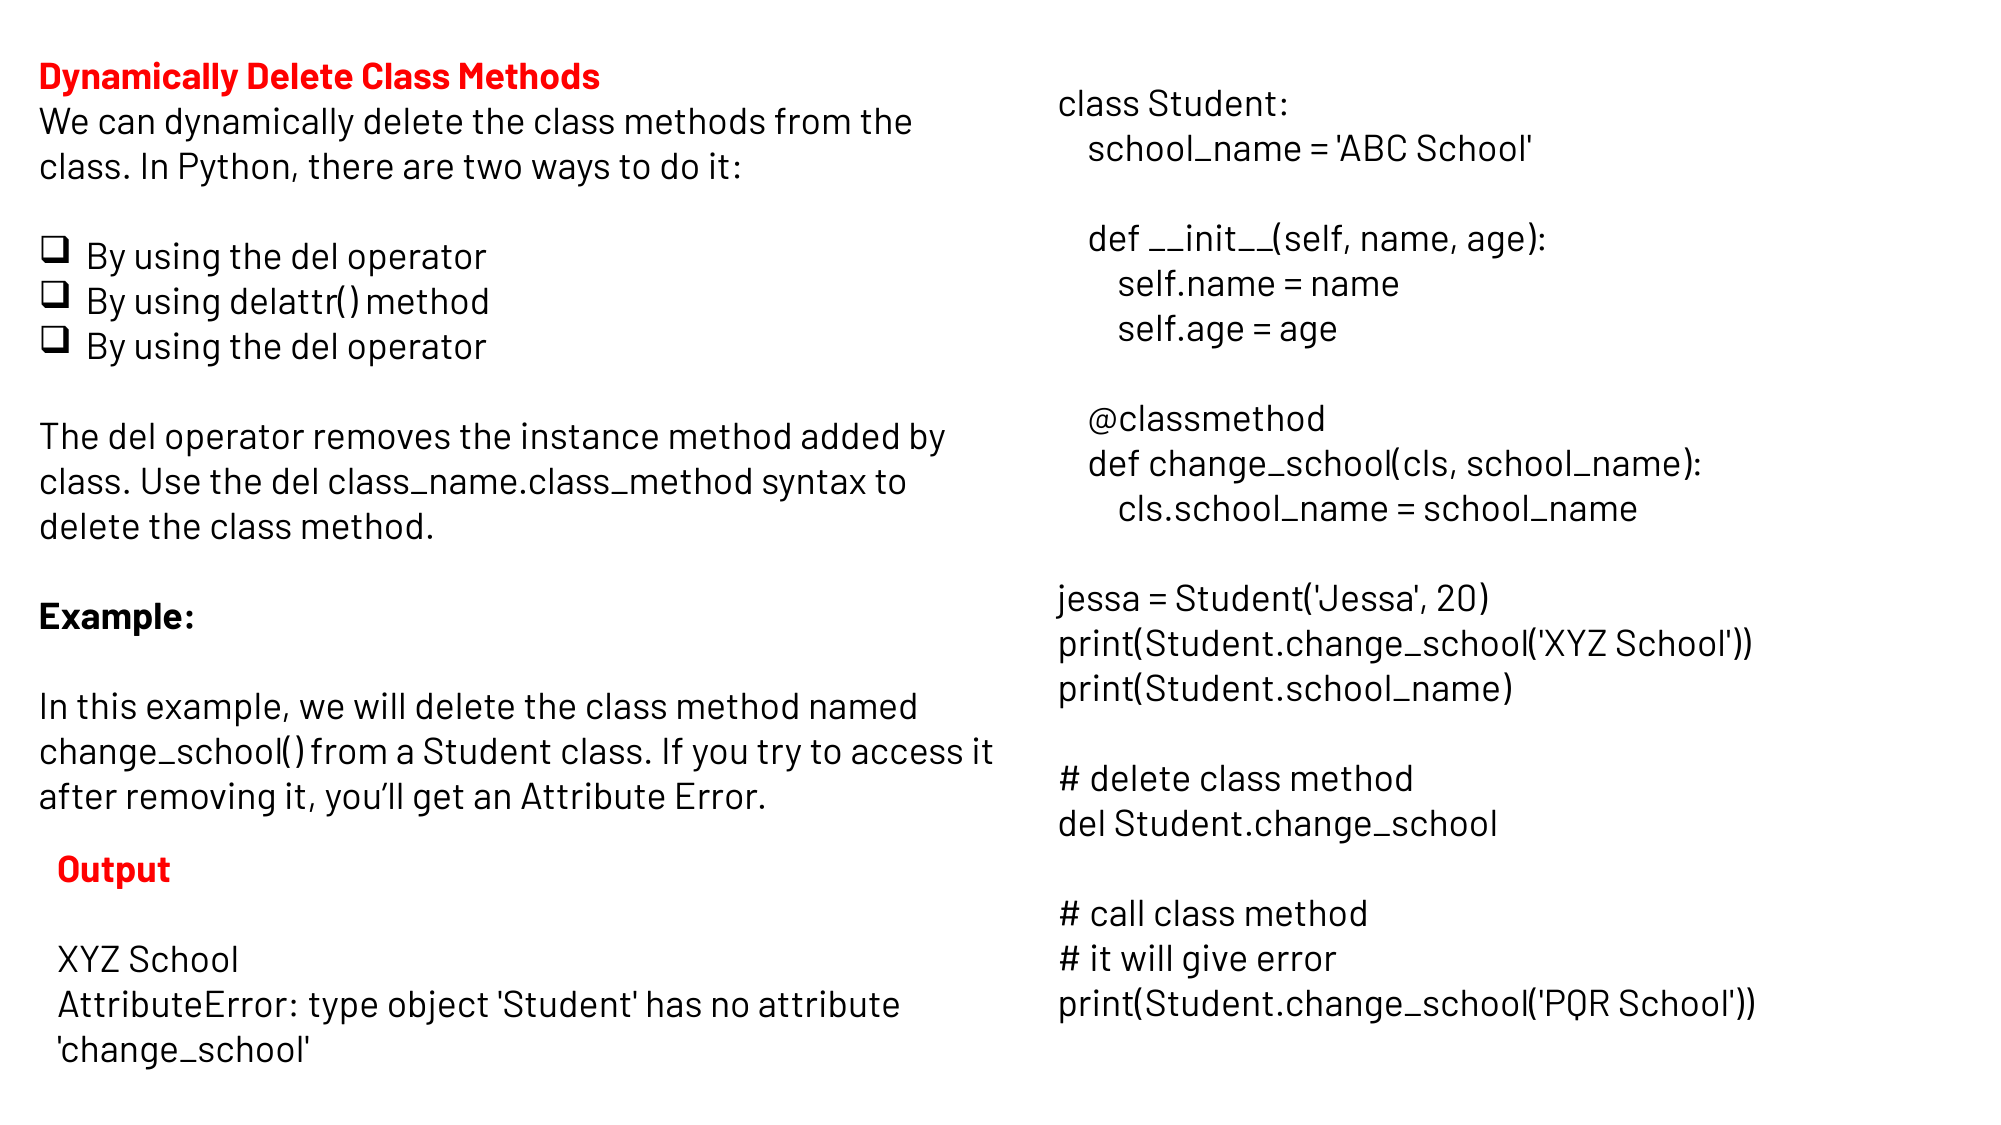

Dynamically Delete Class Methods
We can dynamically delete the class methods from the class. In Python, there are two ways to do it:

By using the del operator
By using delattr() method
By using the del operator

The del operator removes the instance method added by class. Use the del class_name.class_method syntax to delete the class method.

Example:

In this example, we will delete the class method named change_school() from a Student class. If you try to access it after removing it, you’ll get an Attribute Error.

class Student:
    school_name = 'ABC School'

    def __init__(self, name, age):
        self.name = name
        self.age = age

    @classmethod
    def change_school(cls, school_name):
        cls.school_name = school_name

jessa = Student('Jessa', 20)
print(Student.change_school('XYZ School'))
print(Student.school_name)

# delete class method
del Student.change_school

# call class method
# it will give error
print(Student.change_school('PQR School'))
Output

XYZ School
AttributeError: type object 'Student' has no attribute 'change_school'